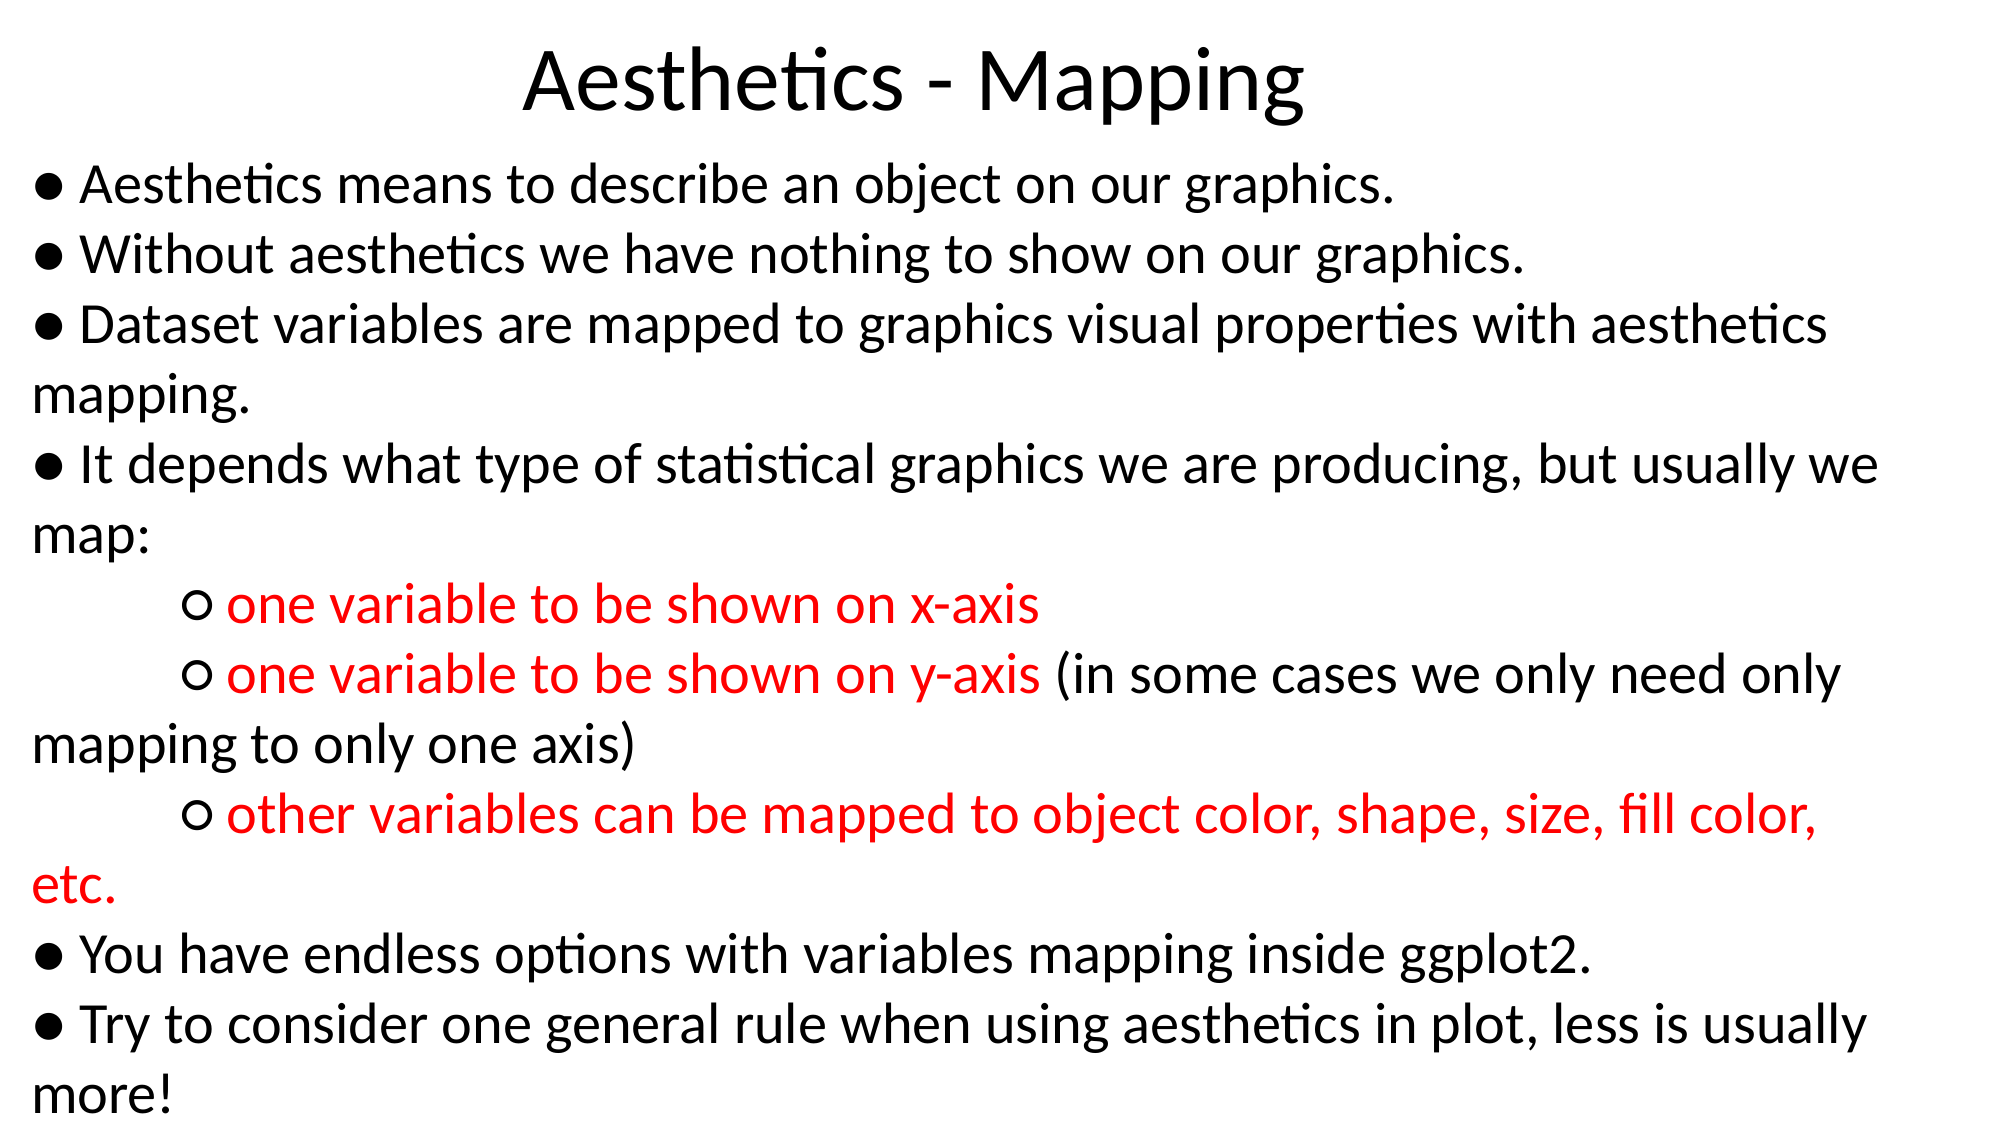

Aesthetics - Mapping
● Aesthetics means to describe an object on our graphics.
● Without aesthetics we have nothing to show on our graphics.
● Dataset variables are mapped to graphics visual properties with aesthetics mapping.
● It depends what type of statistical graphics we are producing, but usually we map:
	○ one variable to be shown on x-axis
	○ one variable to be shown on y-axis (in some cases we only need only mapping to only one axis)
	○ other variables can be mapped to object color, shape, size, fill color, etc.
● You have endless options with variables mapping inside ggplot2.
● Try to consider one general rule when using aesthetics in plot, less is usually more!